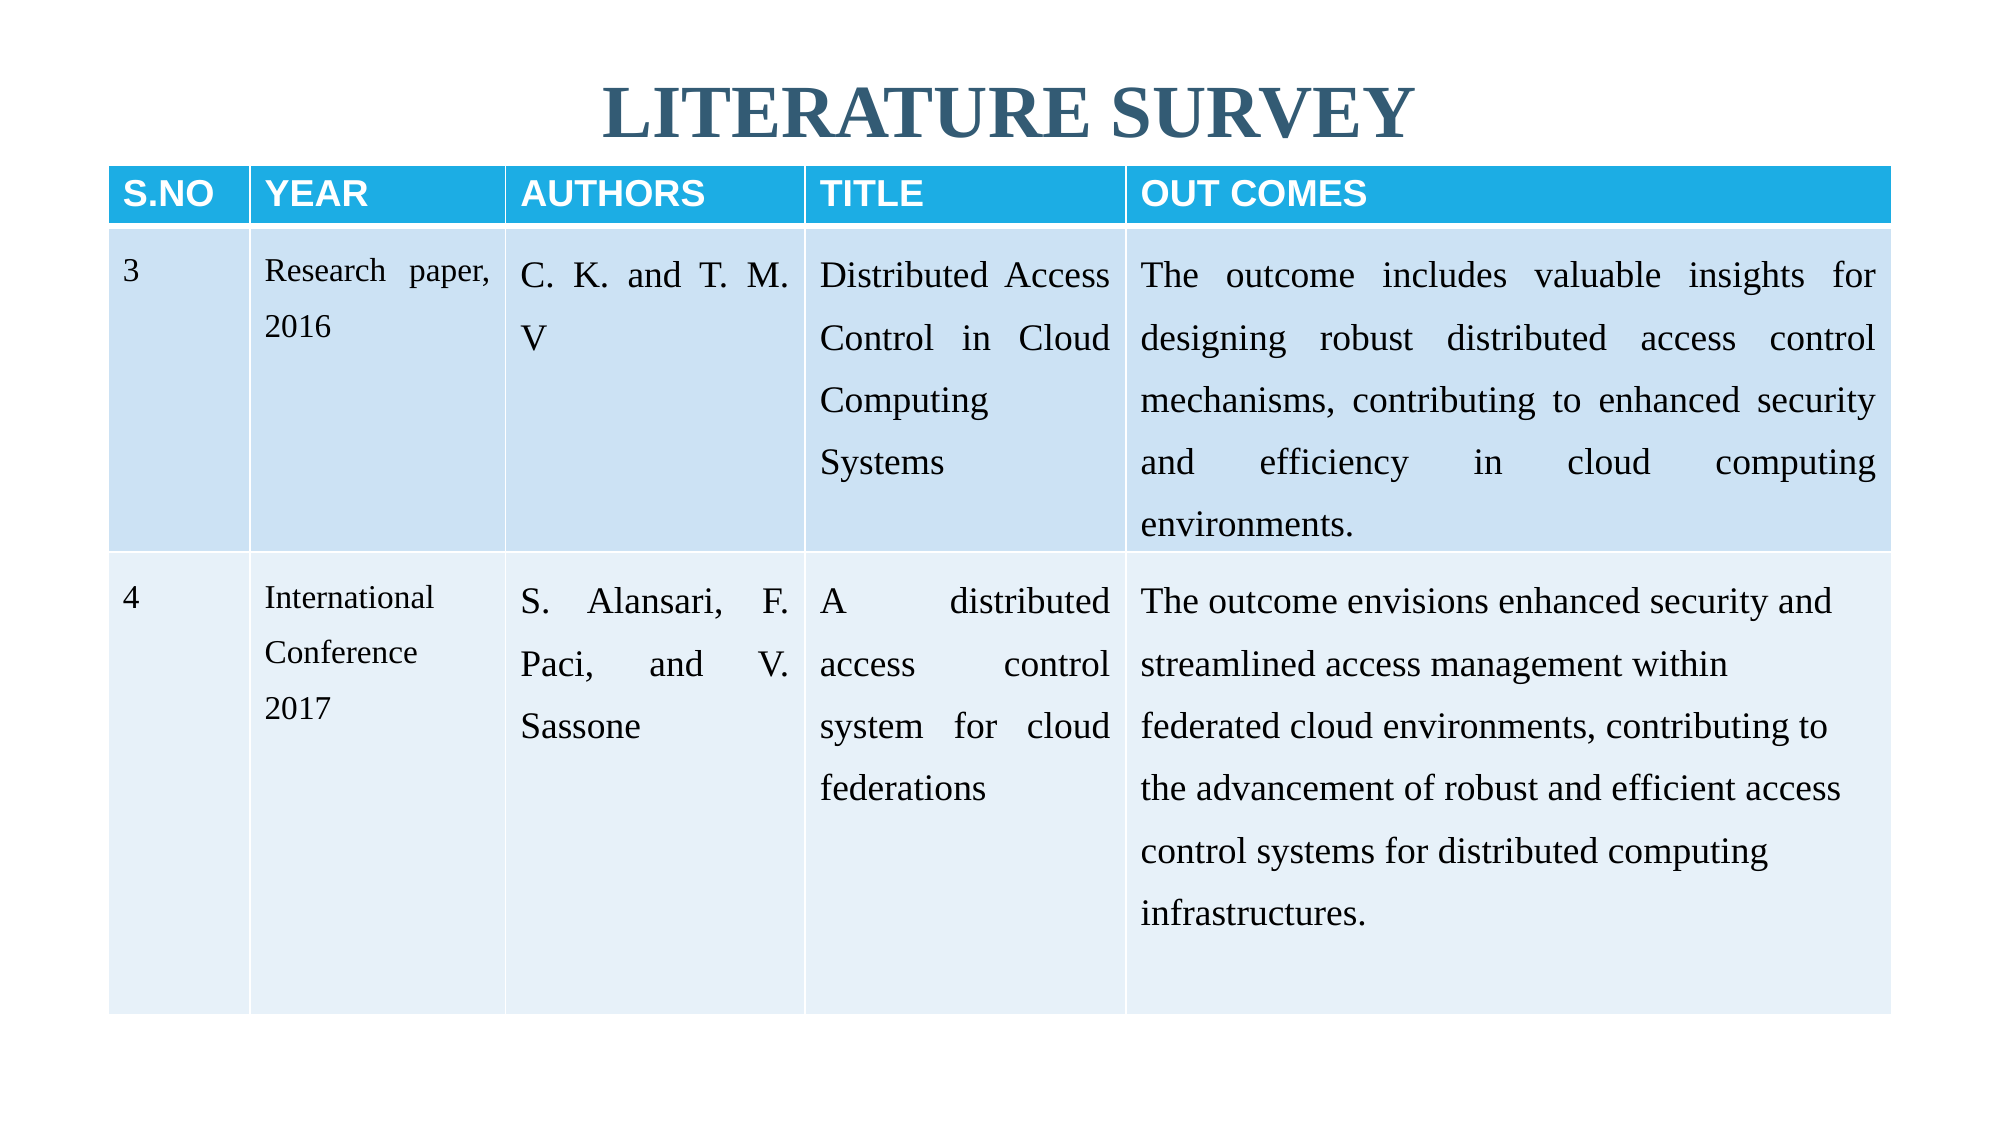

LITERATURE SURVEY
| S.NO | YEAR | AUTHORS | TITLE | OUT COMES |
| --- | --- | --- | --- | --- |
| 3 | Research paper, 2016 | C. K. and T. M. V | Distributed Access Control in Cloud Computing Systems | The outcome includes valuable insights for designing robust distributed access control mechanisms, contributing to enhanced security and efficiency in cloud computing environments. |
| 4 | International Conference  2017 | S. Alansari, F. Paci, and V. Sassone | A distributed access control system for cloud federations | The outcome envisions enhanced security and streamlined access management within federated cloud environments, contributing to the advancement of robust and efficient access control systems for distributed computing infrastructures. |